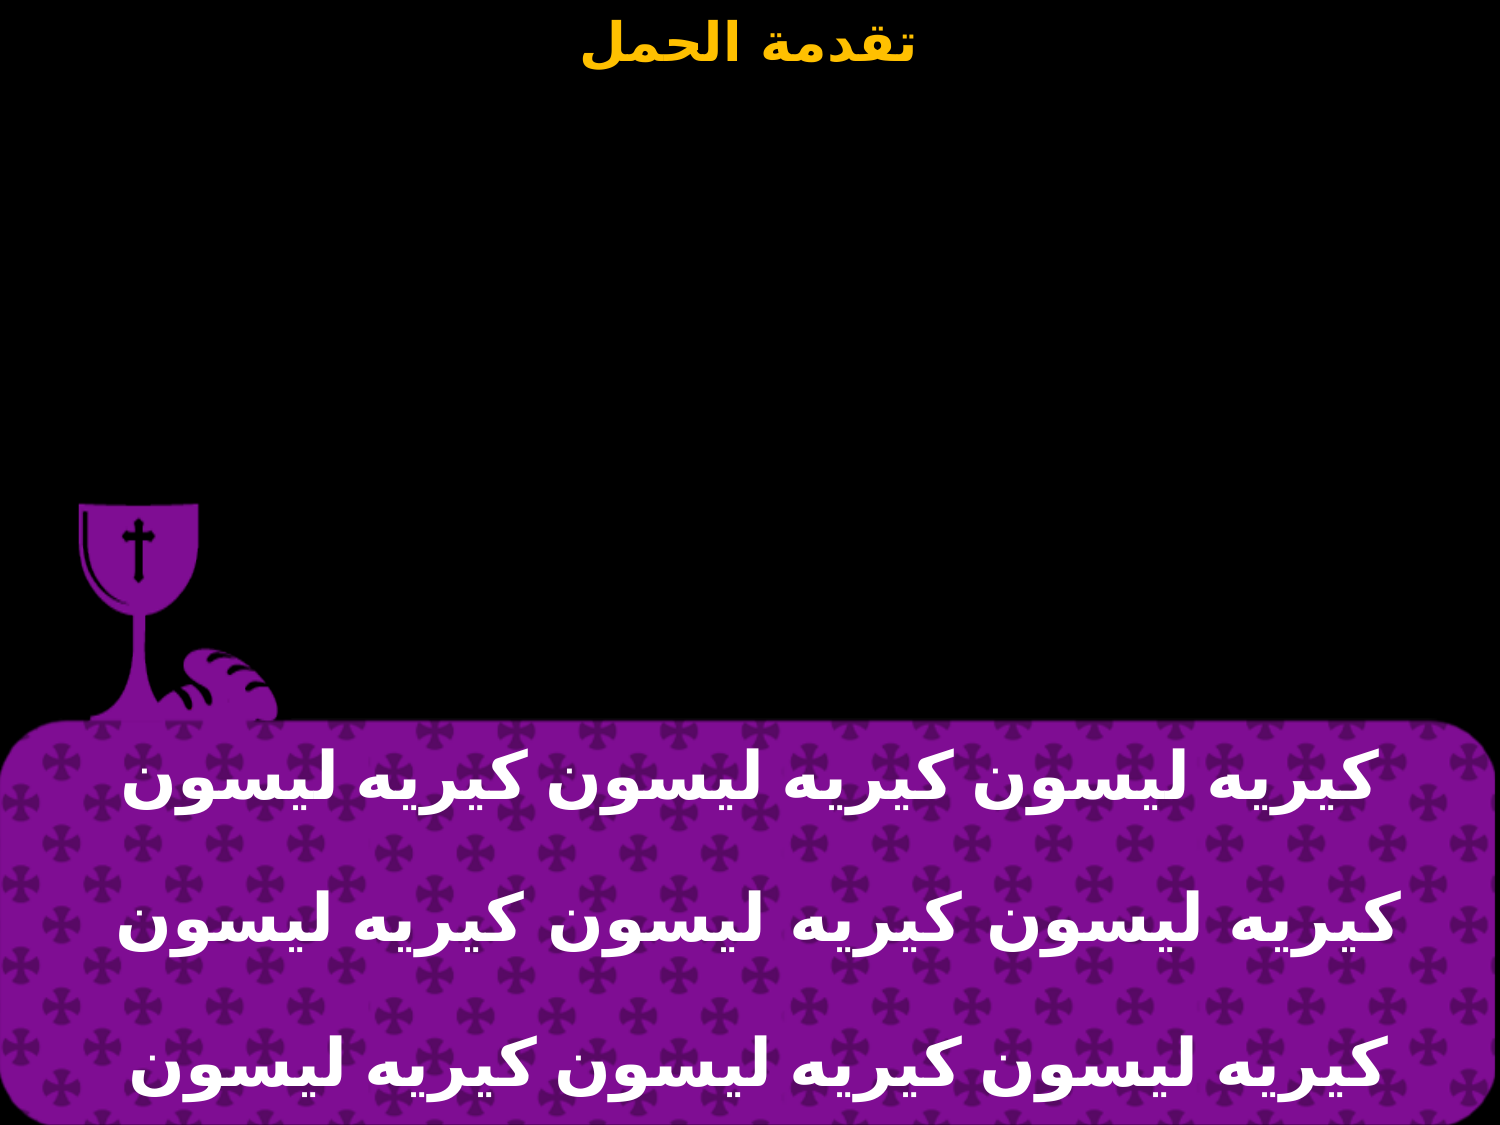

# كيريه ليسون كيريه ليسون كيريه ليسون
كيريه ليسون كيريه ليسون كيريه ليسون
كيريه ليسون كيريه ليسون كيريه ليسون